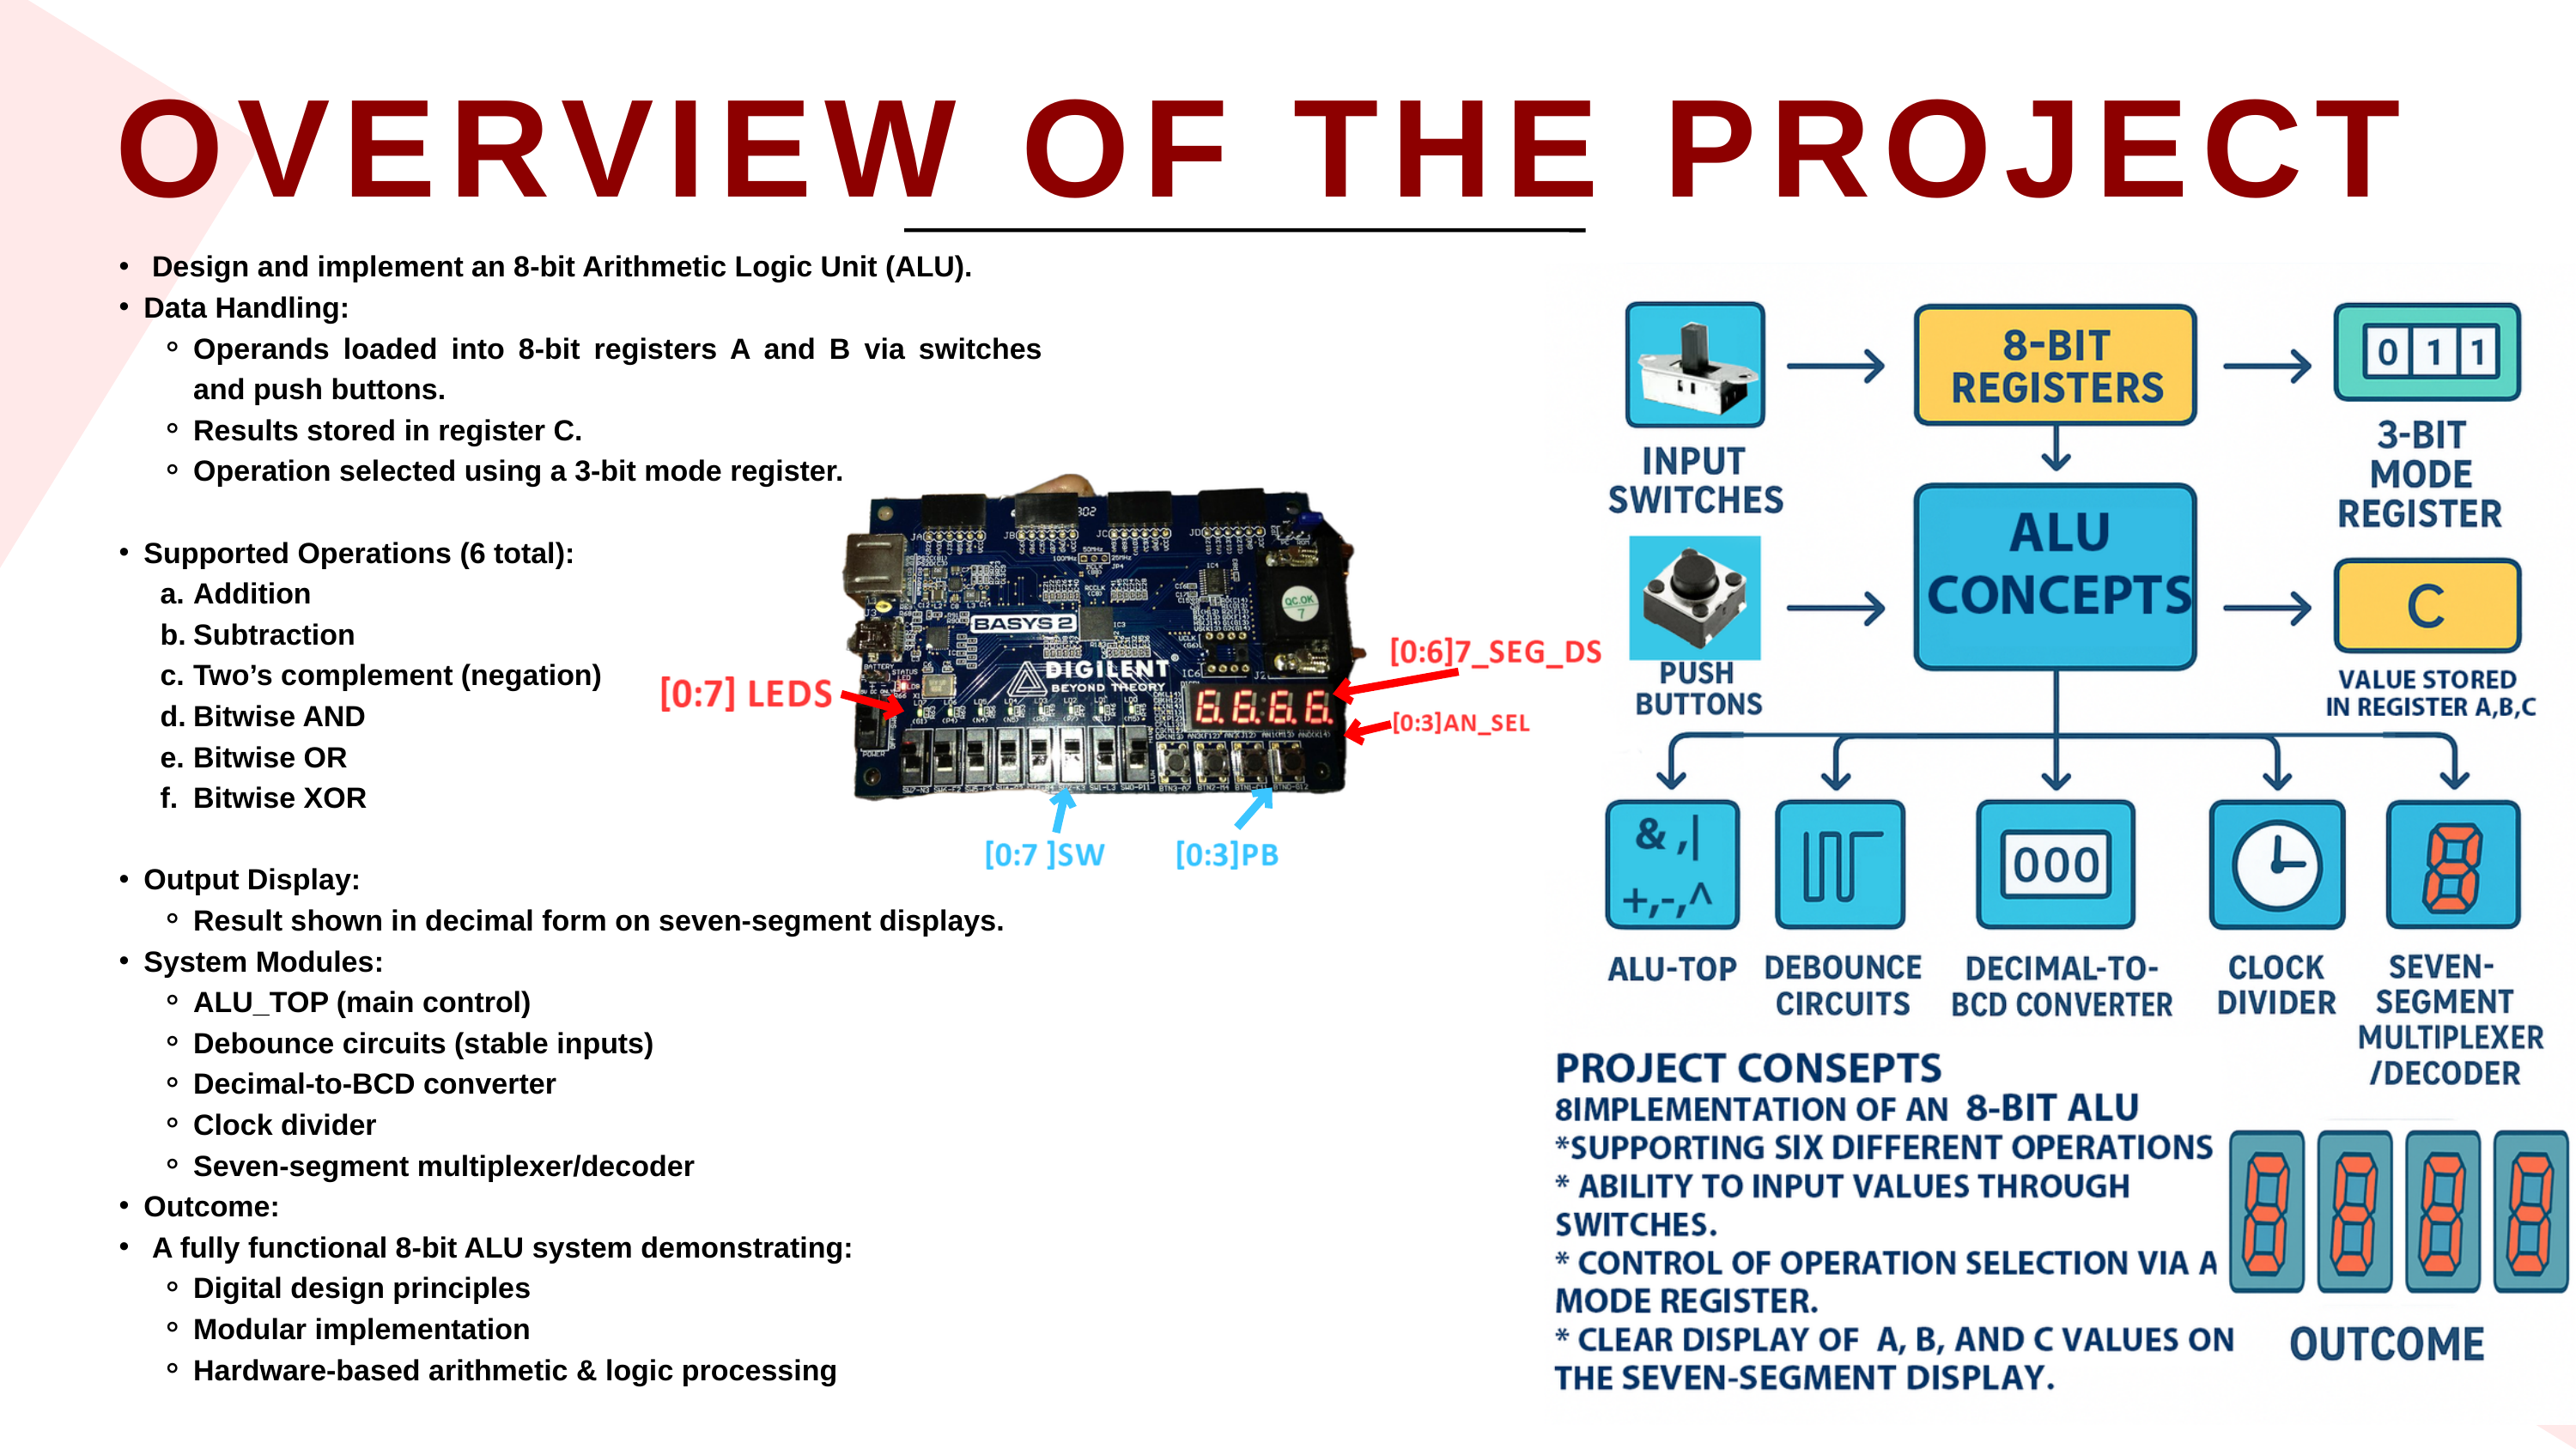

OVERVIEW OF THE PROJECT

 Design and implement an 8-bit Arithmetic Logic Unit (ALU).
Data Handling:
Operands loaded into 8-bit registers A and B via switches and push buttons.
Results stored in register C.
Operation selected using a 3-bit mode register.

Supported Operations (6 total):
Addition
Subtraction
Two’s complement (negation)
Bitwise AND
Bitwise OR
Bitwise XOR

Output Display:
Result shown in decimal form on seven-segment displays.
System Modules:
ALU_TOP (main control)
Debounce circuits (stable inputs)
Decimal-to-BCD converter
Clock divider
Seven-segment multiplexer/decoder
Outcome:
 A fully functional 8-bit ALU system demonstrating:
Digital design principles
Modular implementation
Hardware-based arithmetic & logic processing